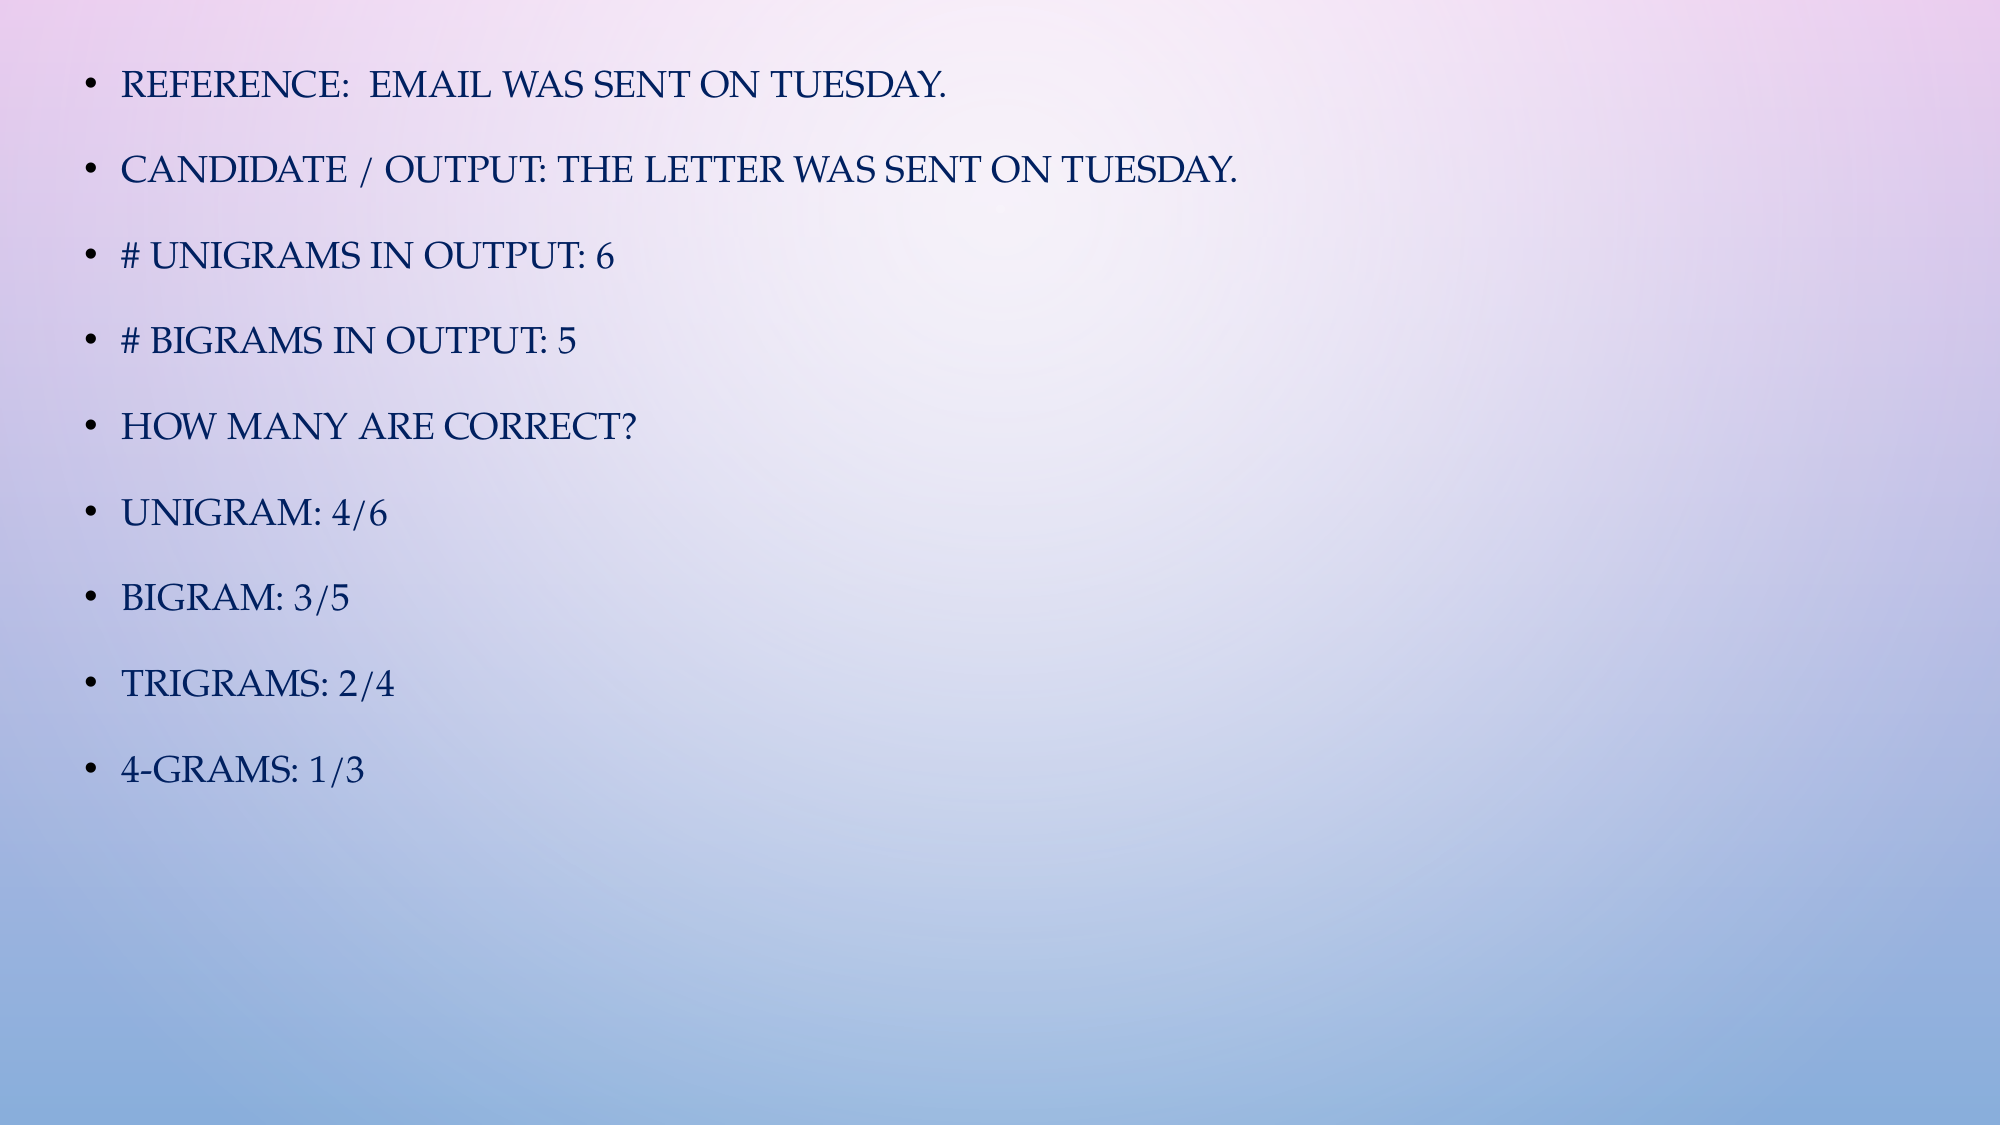

Reference:  email was sent on Tuesday.
Candidate / Output: the letter was sent on Tuesday.
# unigrams in output: 6
# bigrams in output: 5
How many are correct?
Unigram: 4/6
Bigram: 3/5
Trigrams: 2/4
4-grams: 1/3